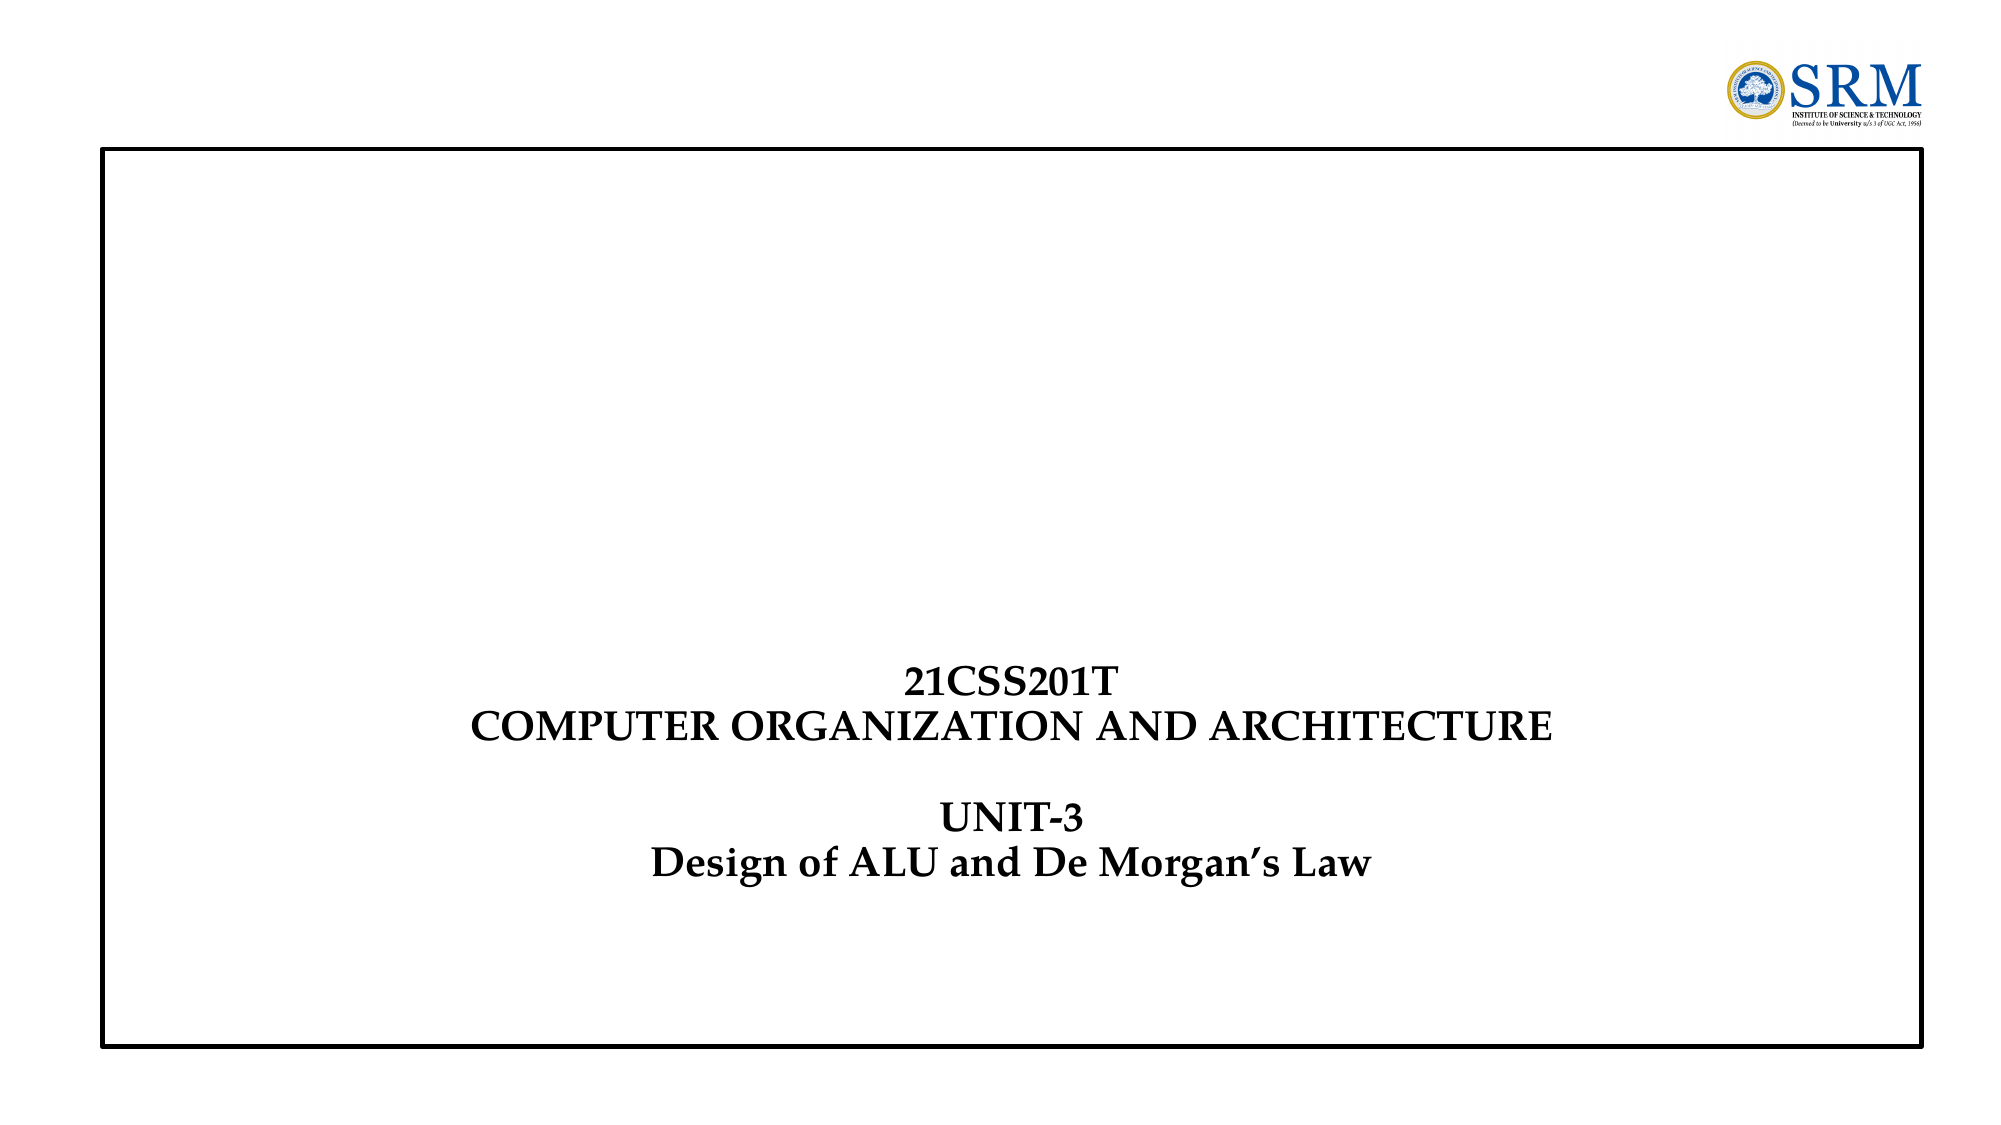

# 21CSS201T COMPUTER ORGANIZATION AND ARCHITECTURE UNIT-3 Design of ALU and De Morgan’s Law